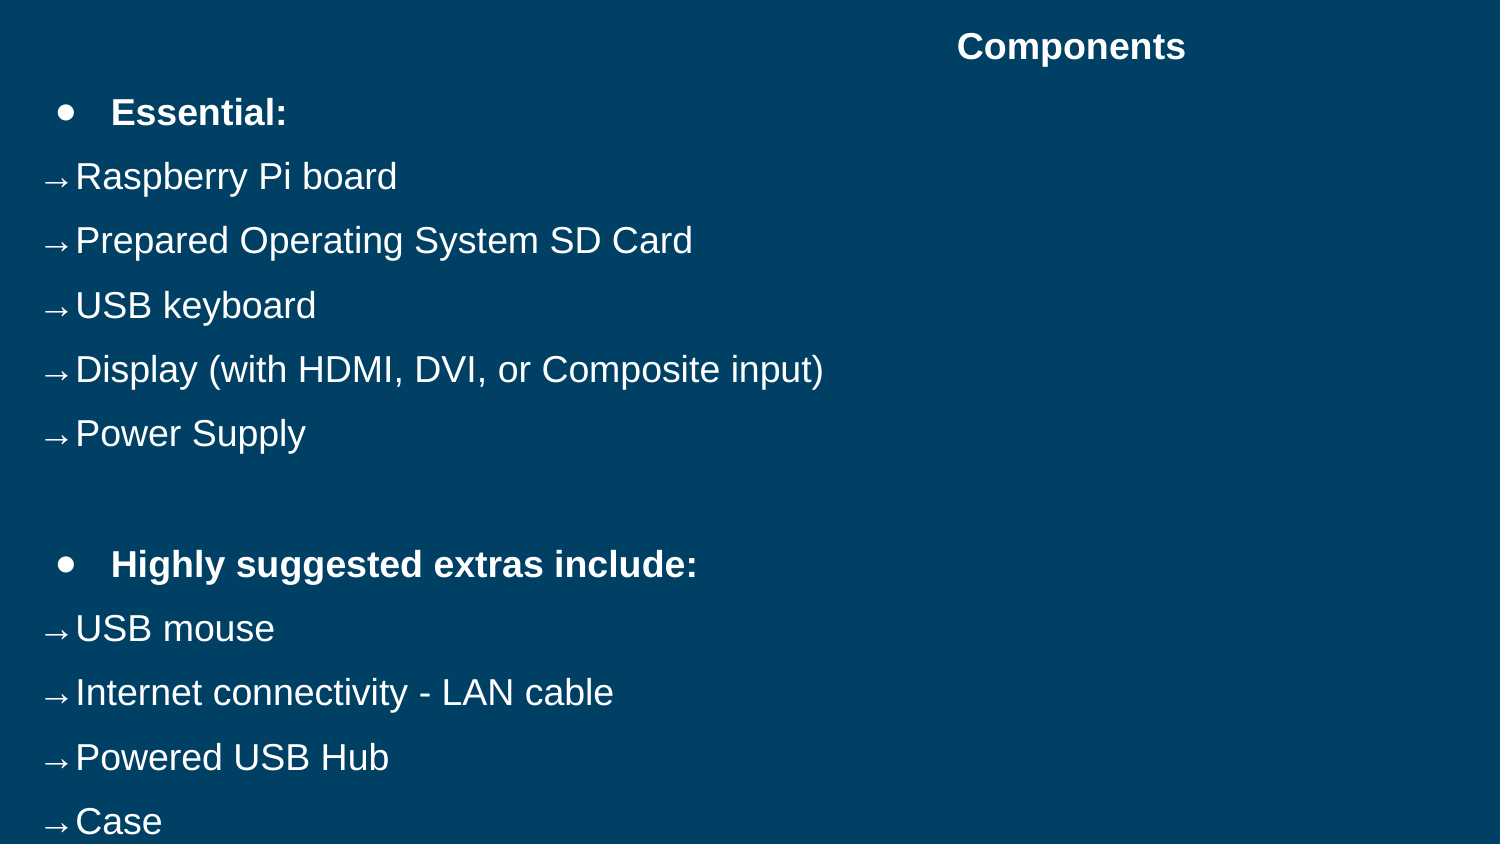

Components
Essential:
→Raspberry Pi board
→Prepared Operating System SD Card
→USB keyboard
→Display (with HDMI, DVI, or Composite input)
→Power Supply

Highly suggested extras include:
→USB mouse
→Internet connectivity - LAN cable
→Powered USB Hub
→Case